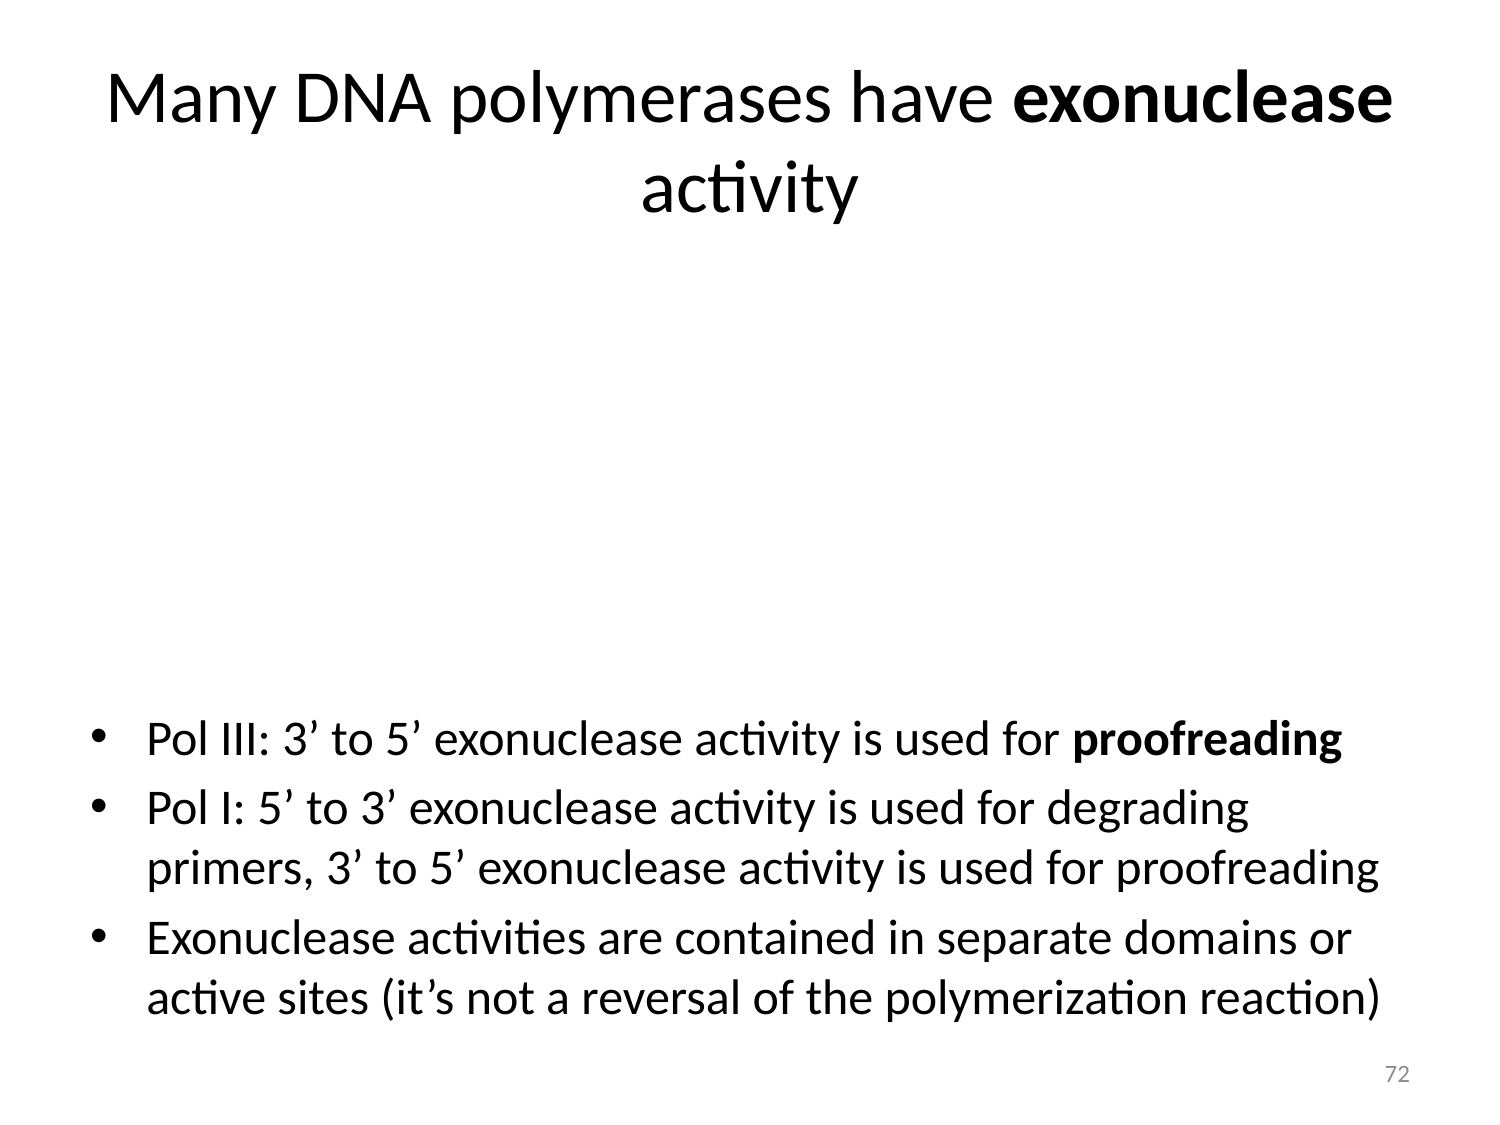

Many DNA polymerases have exonuclease activity
Pol III: 3’ to 5’ exonuclease activity is used for proofreading
Pol I: 5’ to 3’ exonuclease activity is used for degrading primers, 3’ to 5’ exonuclease activity is used for proofreading
Exonuclease activities are contained in separate domains or active sites (it’s not a reversal of the polymerization reaction)
72